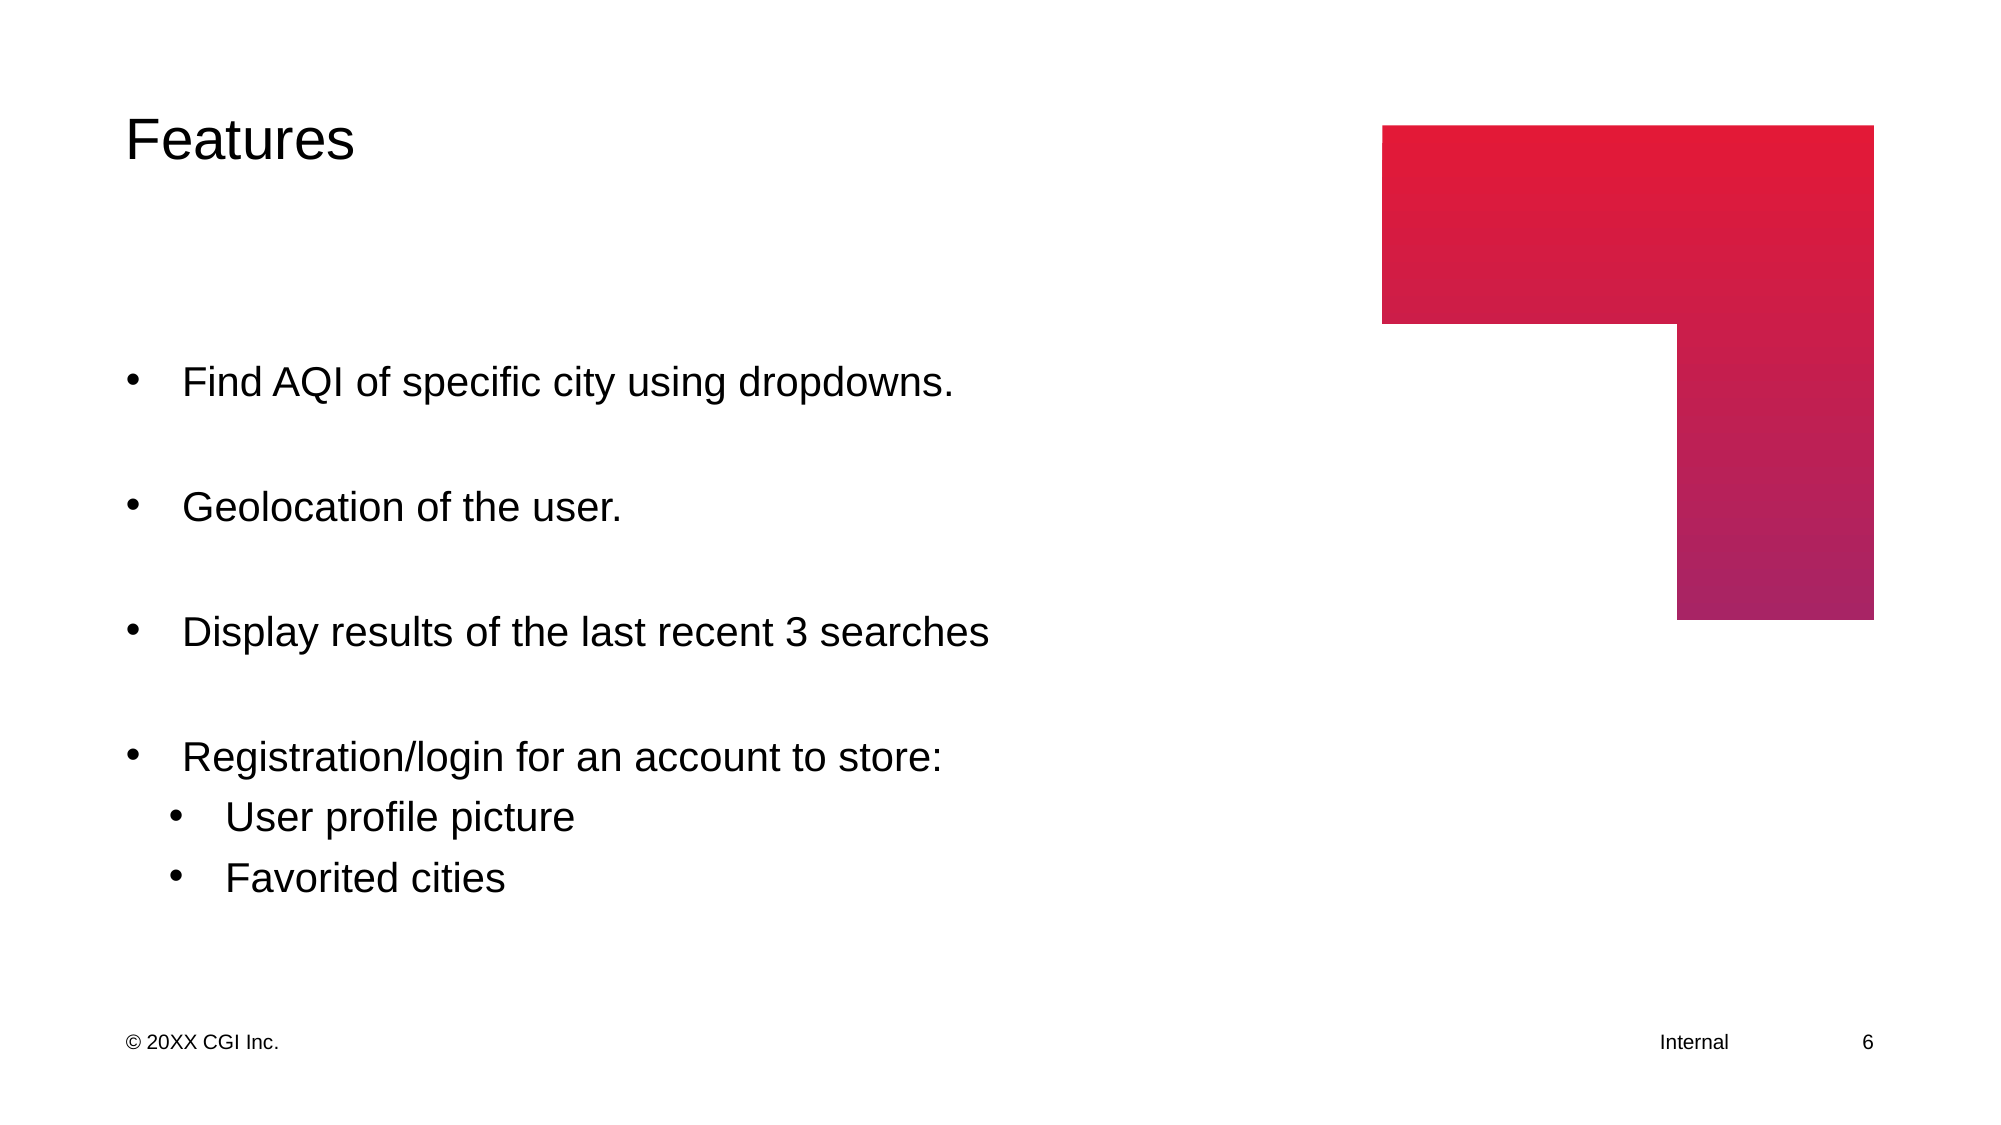

# Features
Find AQI of specific city using dropdowns.
Geolocation of the user.
Display results of the last recent 3 searches
Registration/login for an account to store:
User profile picture
Favorited cities
6